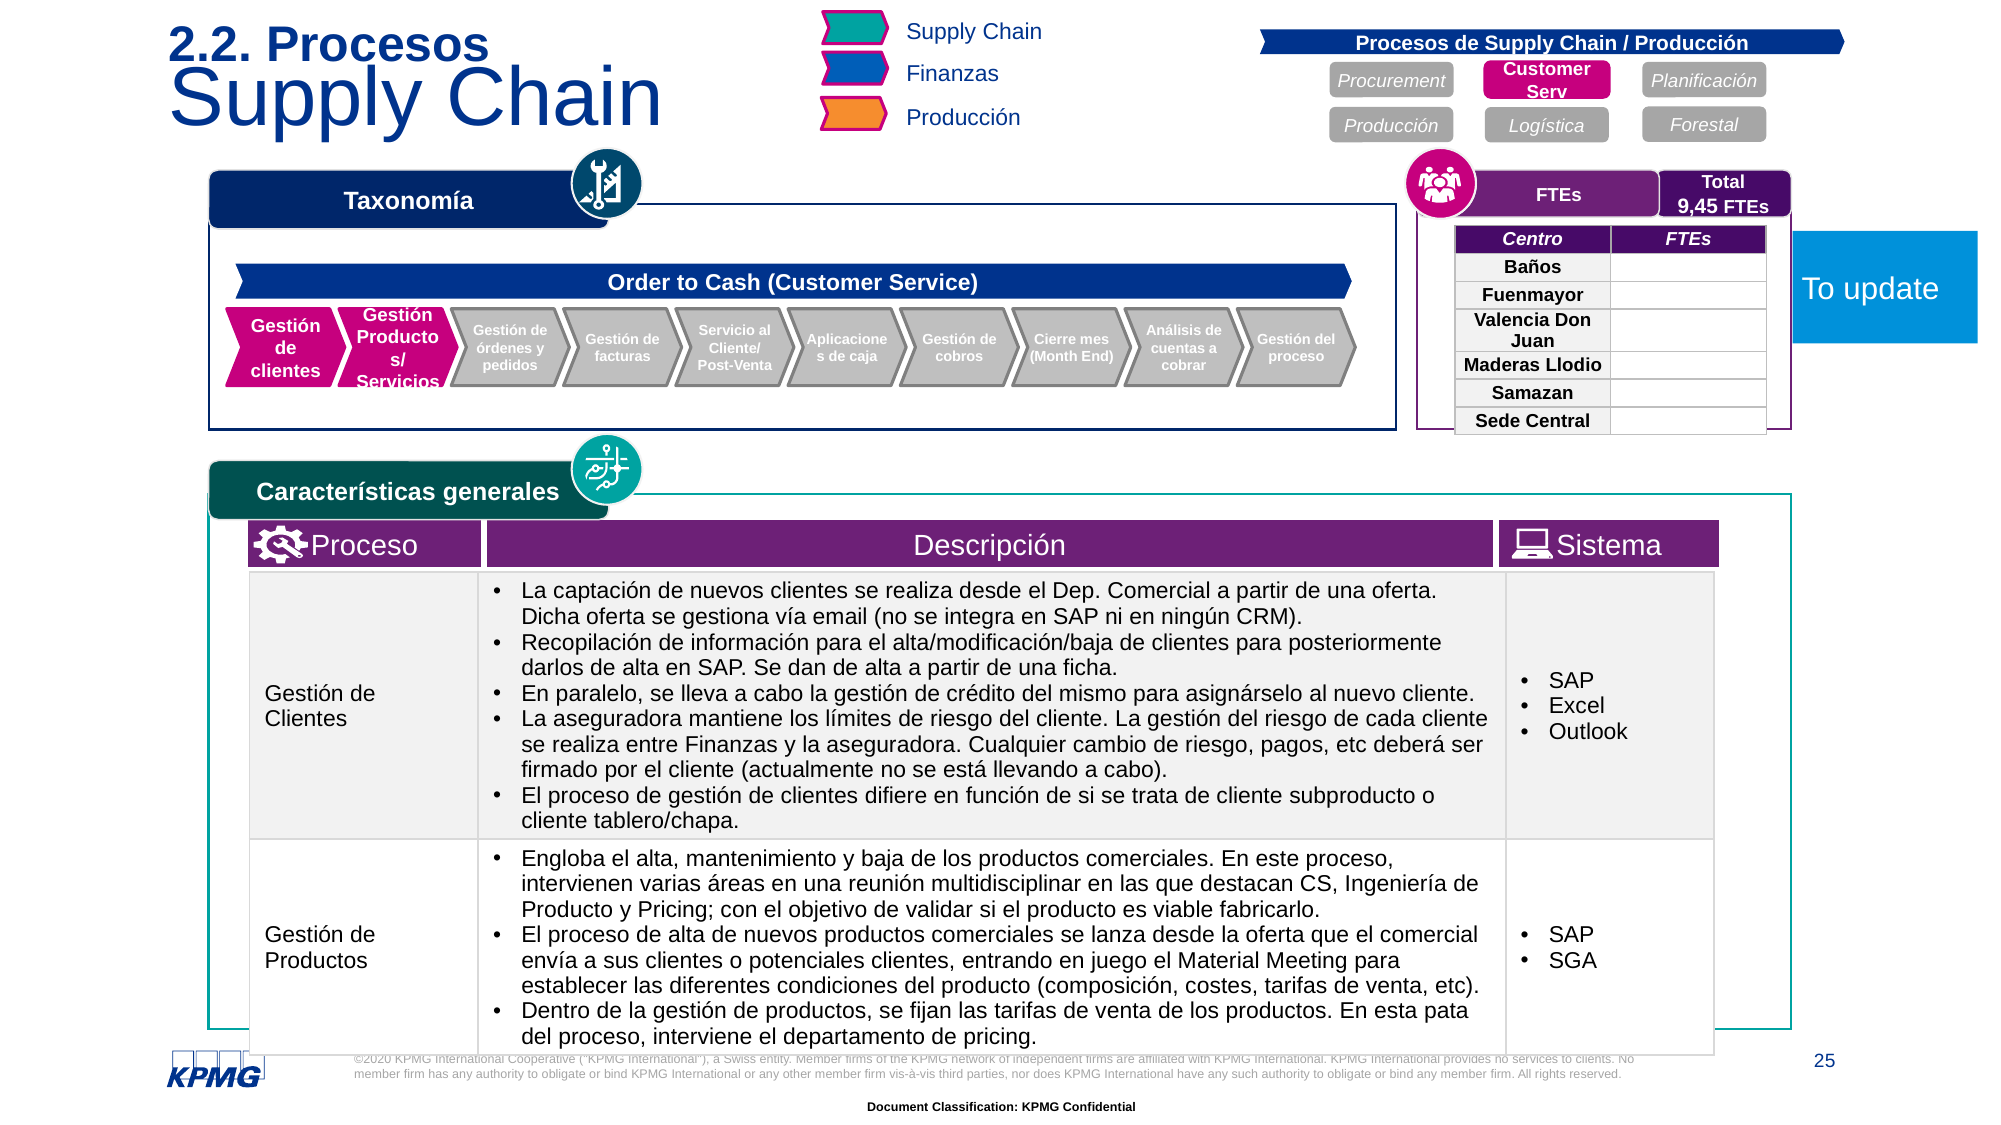

Supply Chain

Finanzas

Producción

# 2.2. Procesos Supply Chain
Procesos de Supply Chain / Producción
Procurement
Customer Serv
Planificación
Forestal
Producción
Logística

Taxonomía
FTEs
Total
9,45 FTEs

| Centro | FTEs |
| --- | --- |
| Baños |  |
| Fuenmayor |  |
| Valencia Don Juan |  |
| Maderas Llodio |  |
| Samazan |  |
| Sede Central |  |
To update
Order to Cash (Customer Service)
Gestión de clientes
Gestión Productos/ Servicios
Gestión de órdenes y pedidos
Aplicaciones de caja
Gestión de cobros
Cierre mes (Month End)
Gestión de facturas
Servicio al Cliente/ Post-Venta
Análisis de cuentas a cobrar
Gestión del proceso

Características generales

Proceso
Descripción
Sistema

| Gestión de Clientes | La captación de nuevos clientes se realiza desde el Dep. Comercial a partir de una oferta. Dicha oferta se gestiona vía email (no se integra en SAP ni en ningún CRM). Recopilación de información para el alta/modificación/baja de clientes para posteriormente darlos de alta en SAP. Se dan de alta a partir de una ficha. En paralelo, se lleva a cabo la gestión de crédito del mismo para asignárselo al nuevo cliente. La aseguradora mantiene los límites de riesgo del cliente. La gestión del riesgo de cada cliente se realiza entre Finanzas y la aseguradora. Cualquier cambio de riesgo, pagos, etc deberá ser firmado por el cliente (actualmente no se está llevando a cabo). El proceso de gestión de clientes difiere en función de si se trata de cliente subproducto o cliente tablero/chapa. | SAP Excel Outlook |
| --- | --- | --- |
| Gestión de Productos | Engloba el alta, mantenimiento y baja de los productos comerciales. En este proceso, intervienen varias áreas en una reunión multidisciplinar en las que destacan CS, Ingeniería de Producto y Pricing; con el objetivo de validar si el producto es viable fabricarlo. El proceso de alta de nuevos productos comerciales se lanza desde la oferta que el comercial envía a sus clientes o potenciales clientes, entrando en juego el Material Meeting para establecer las diferentes condiciones del producto (composición, costes, tarifas de venta, etc). Dentro de la gestión de productos, se fijan las tarifas de venta de los productos. En esta pata del proceso, interviene el departamento de pricing. | SAP SGA |